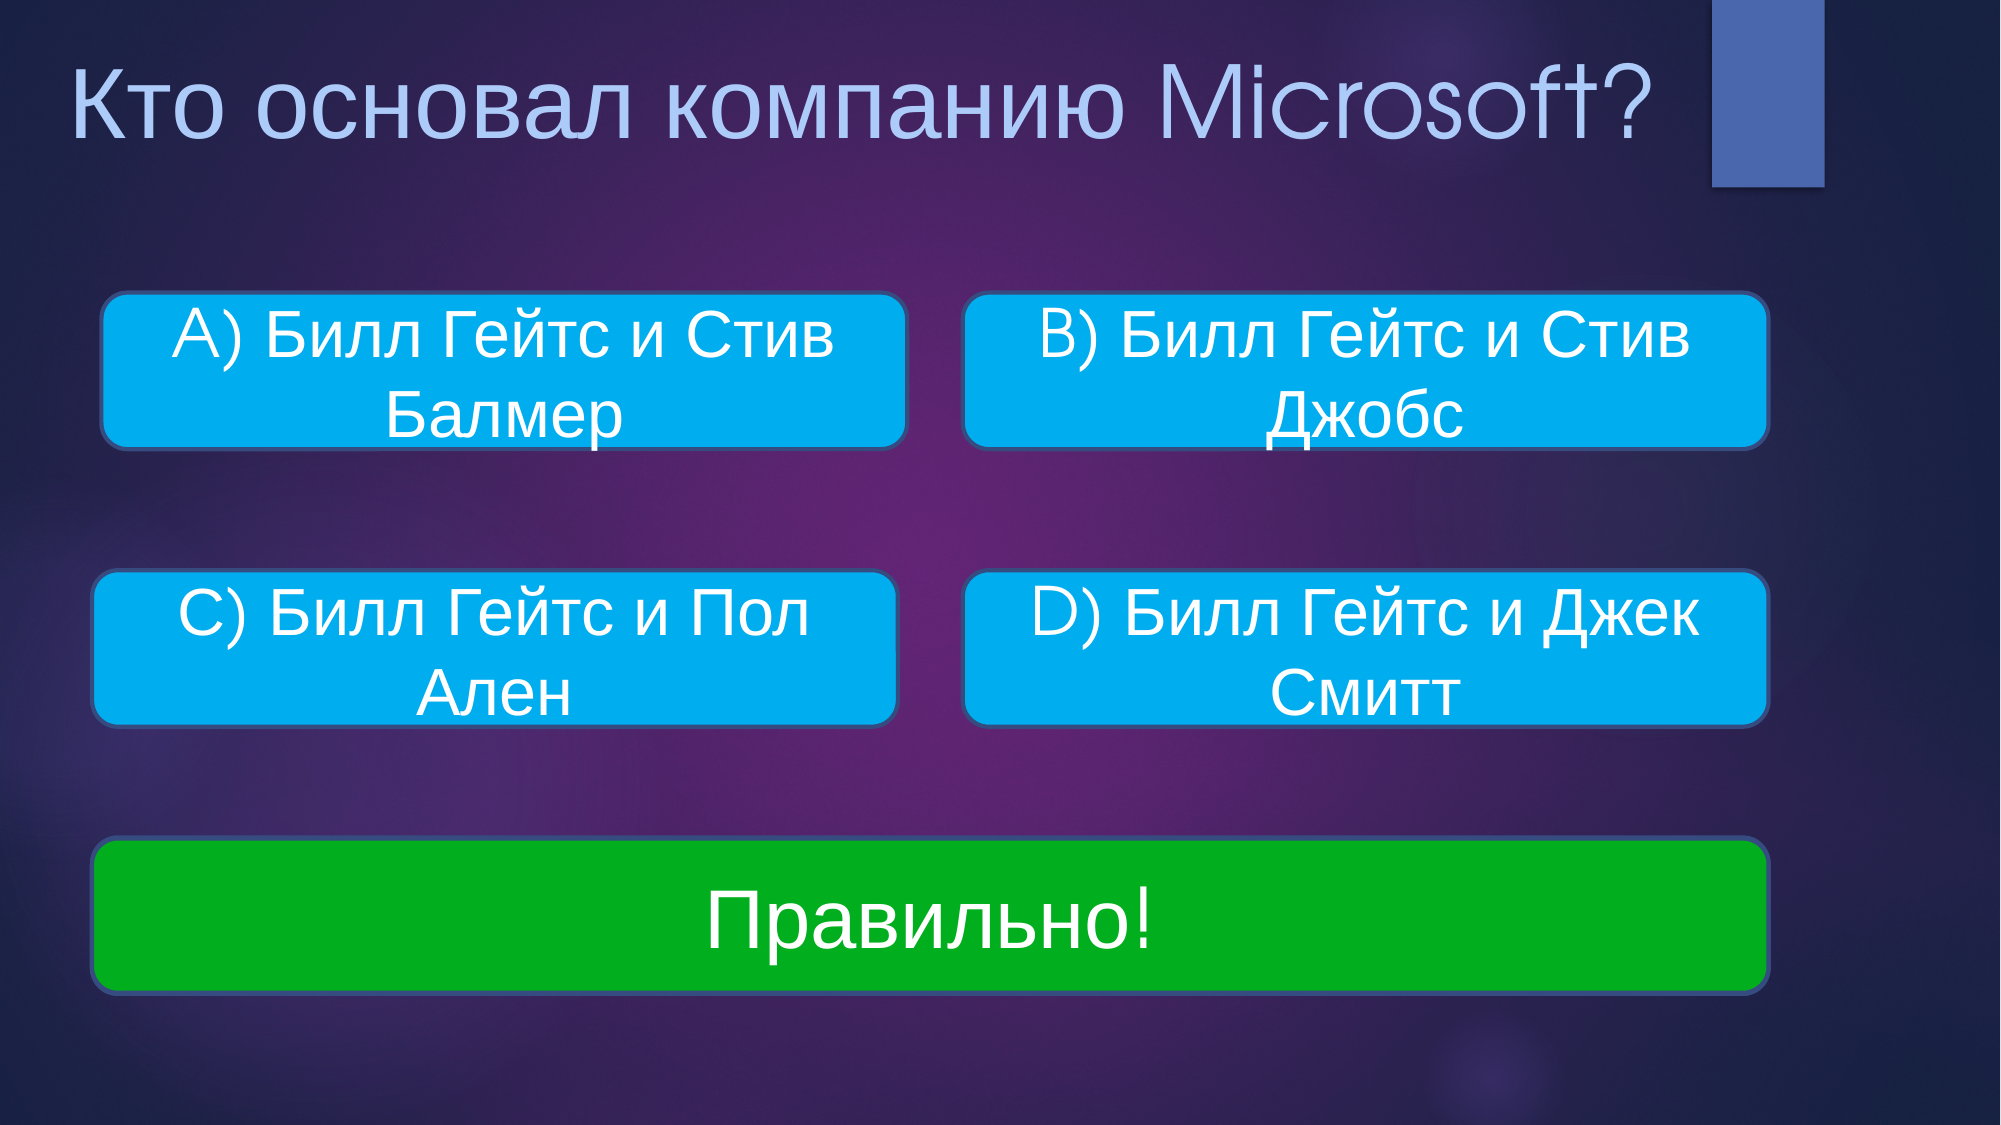

# Кто основал компанию Microsoft?
A) Билл Гейтс и Стив Балмер
B) Билл Гейтс и Стив Джобс
С) Билл Гейтс и Пол Ален
D) Билл Гейтс и Джек Смитт
Неверно!
Правильно!
Неверно!
Неверно!